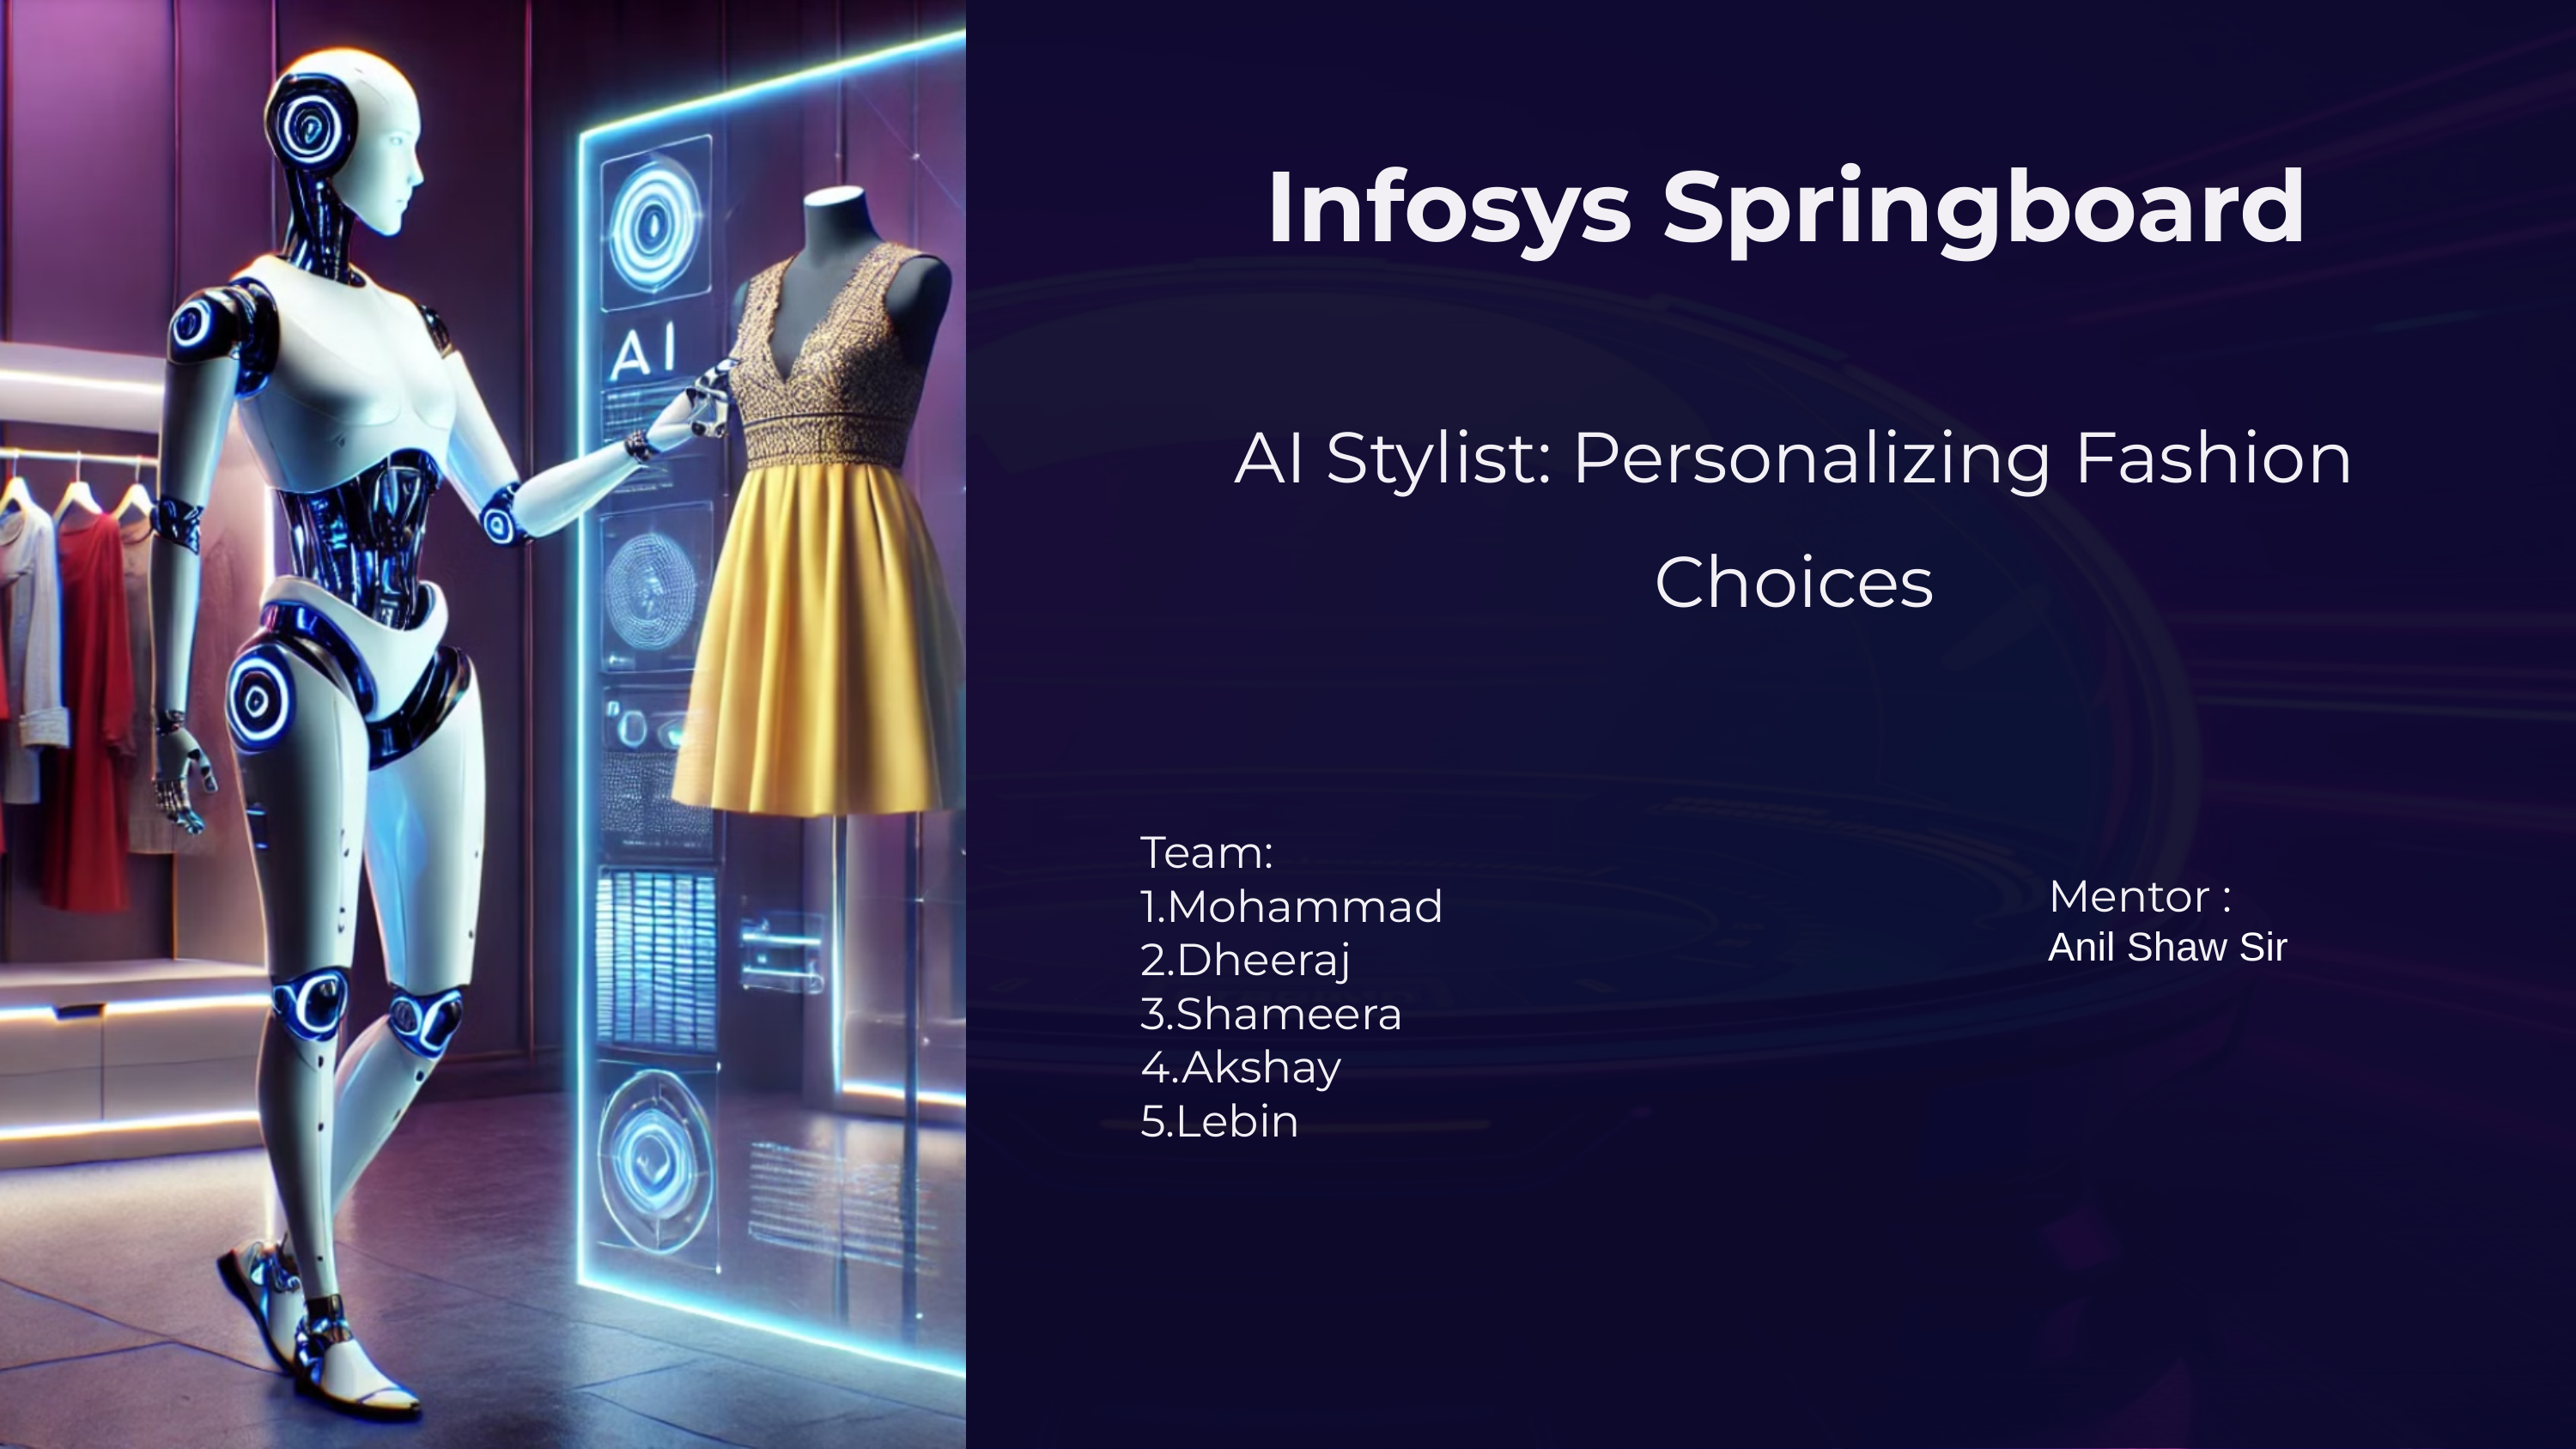

Infosys Springboard
AI Stylist: Personalizing Fashion Choices
Team:
1.Mohammad
2.Dheeraj
3.Shameera
4.Akshay
5.Lebin
Mentor :
Anil Shaw Sir